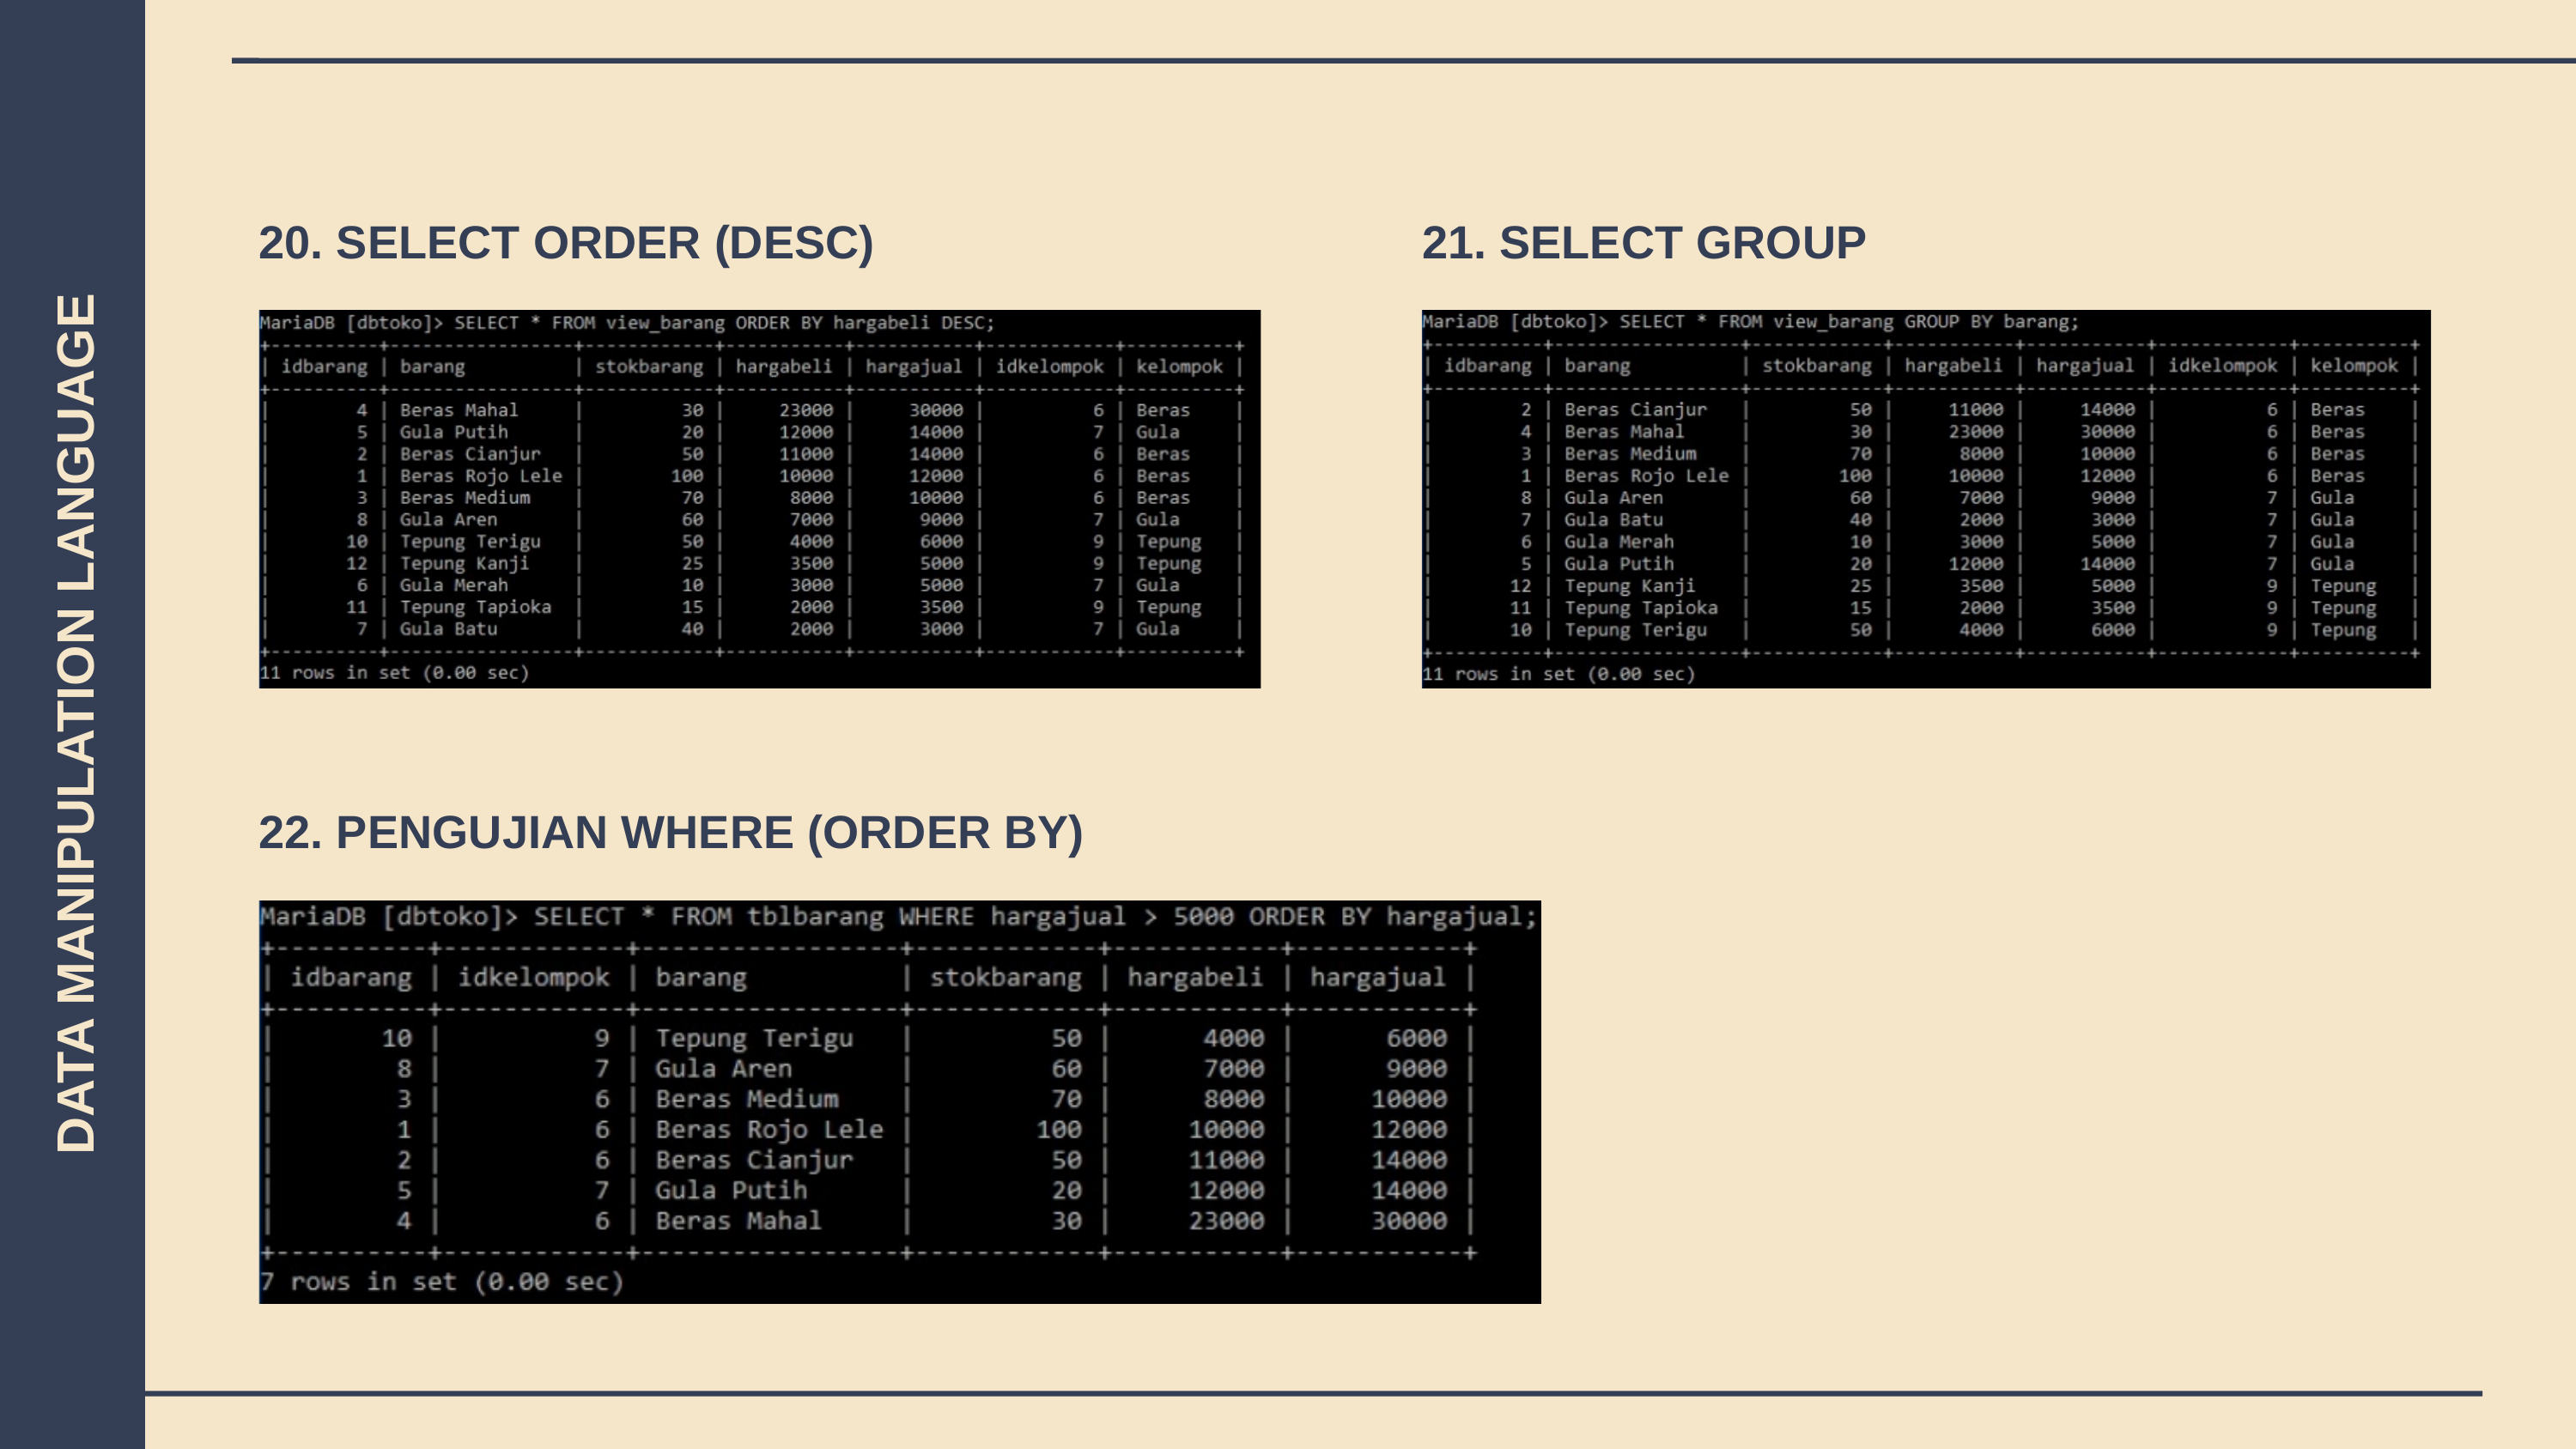

20. SELECT ORDER (DESC)
21. SELECT GROUP

DATA MANIPULATION LANGUAGE
22. PENGUJIAN WHERE (ORDER BY)